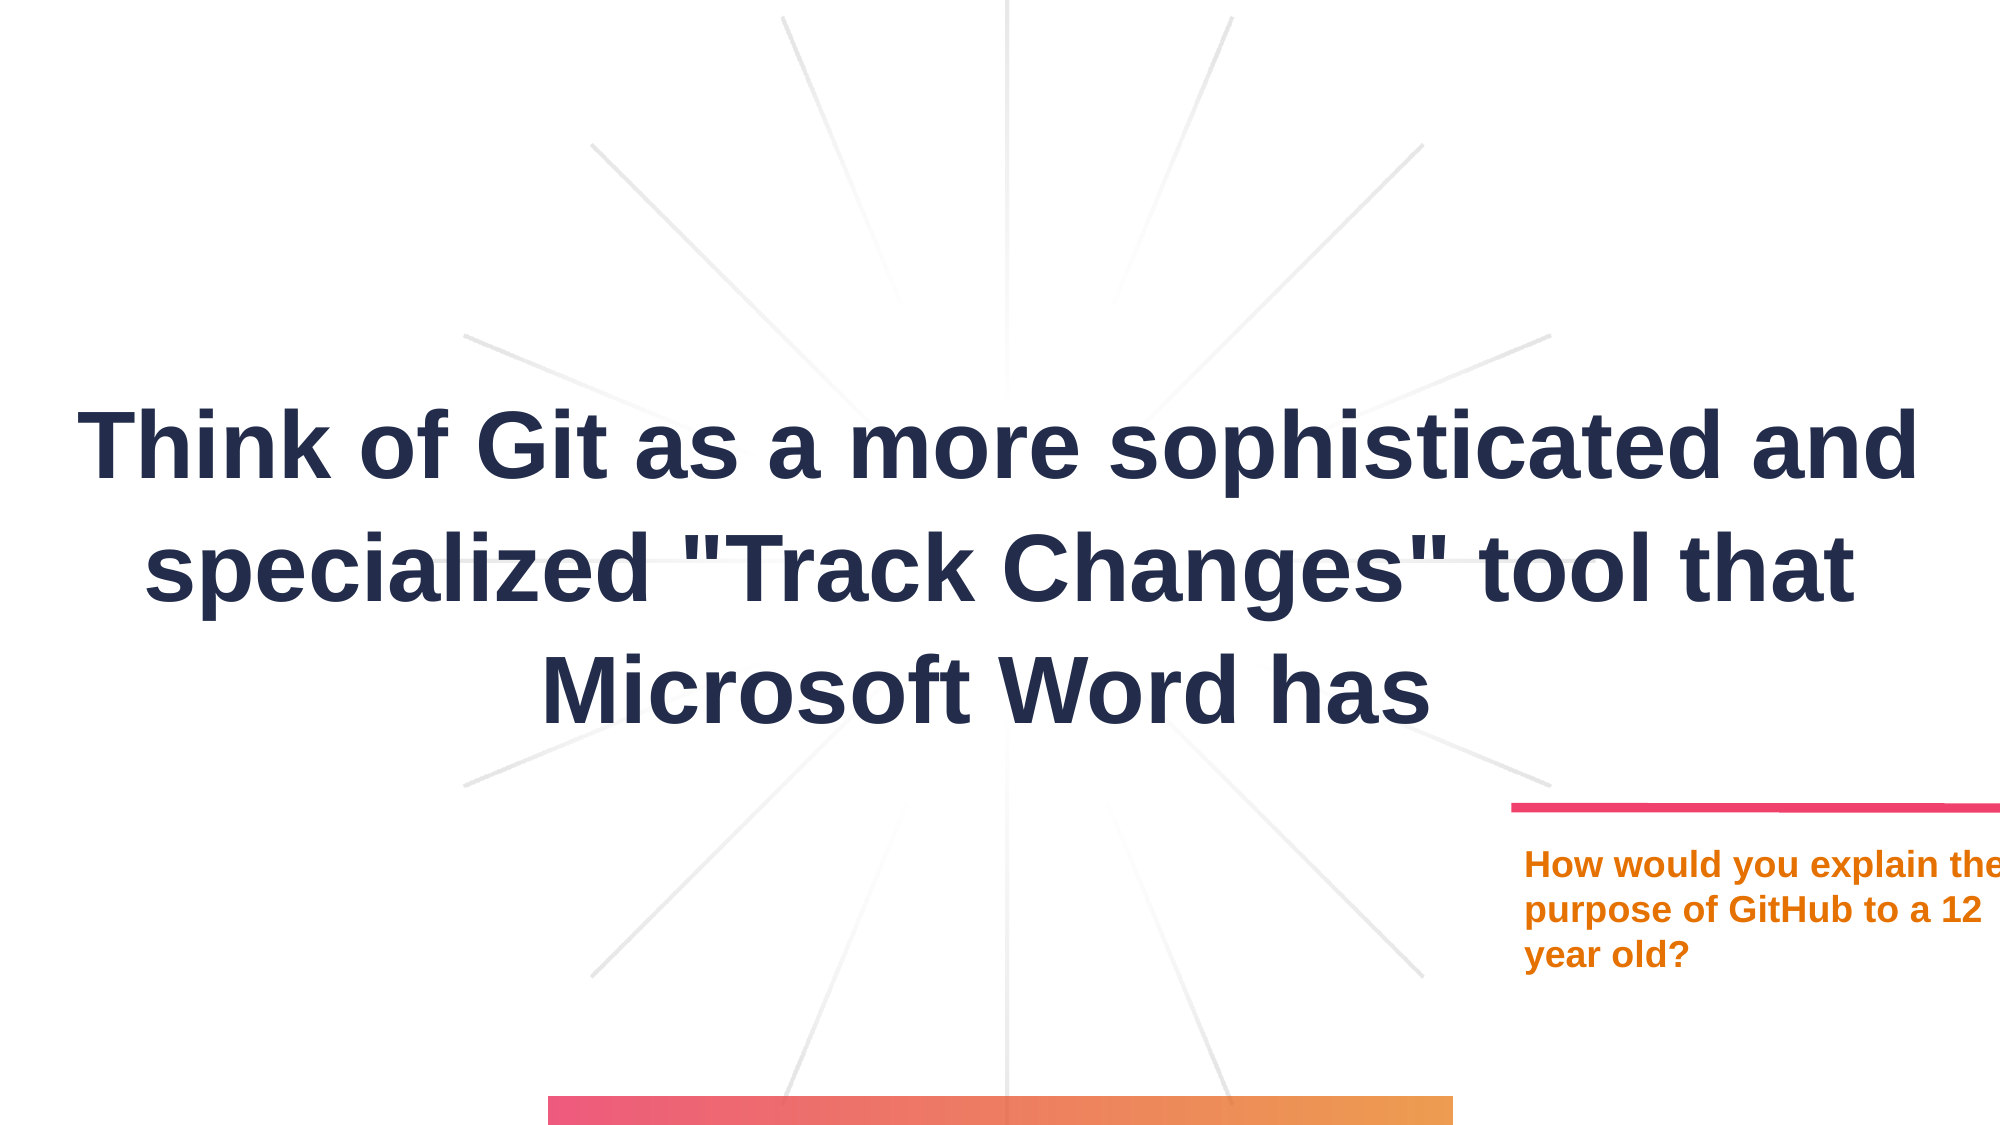

# Think of Git as a more sophisticated and specialized "Track Changes" tool that Microsoft Word has
How would you explain the purpose of GitHub to a 12 year old?